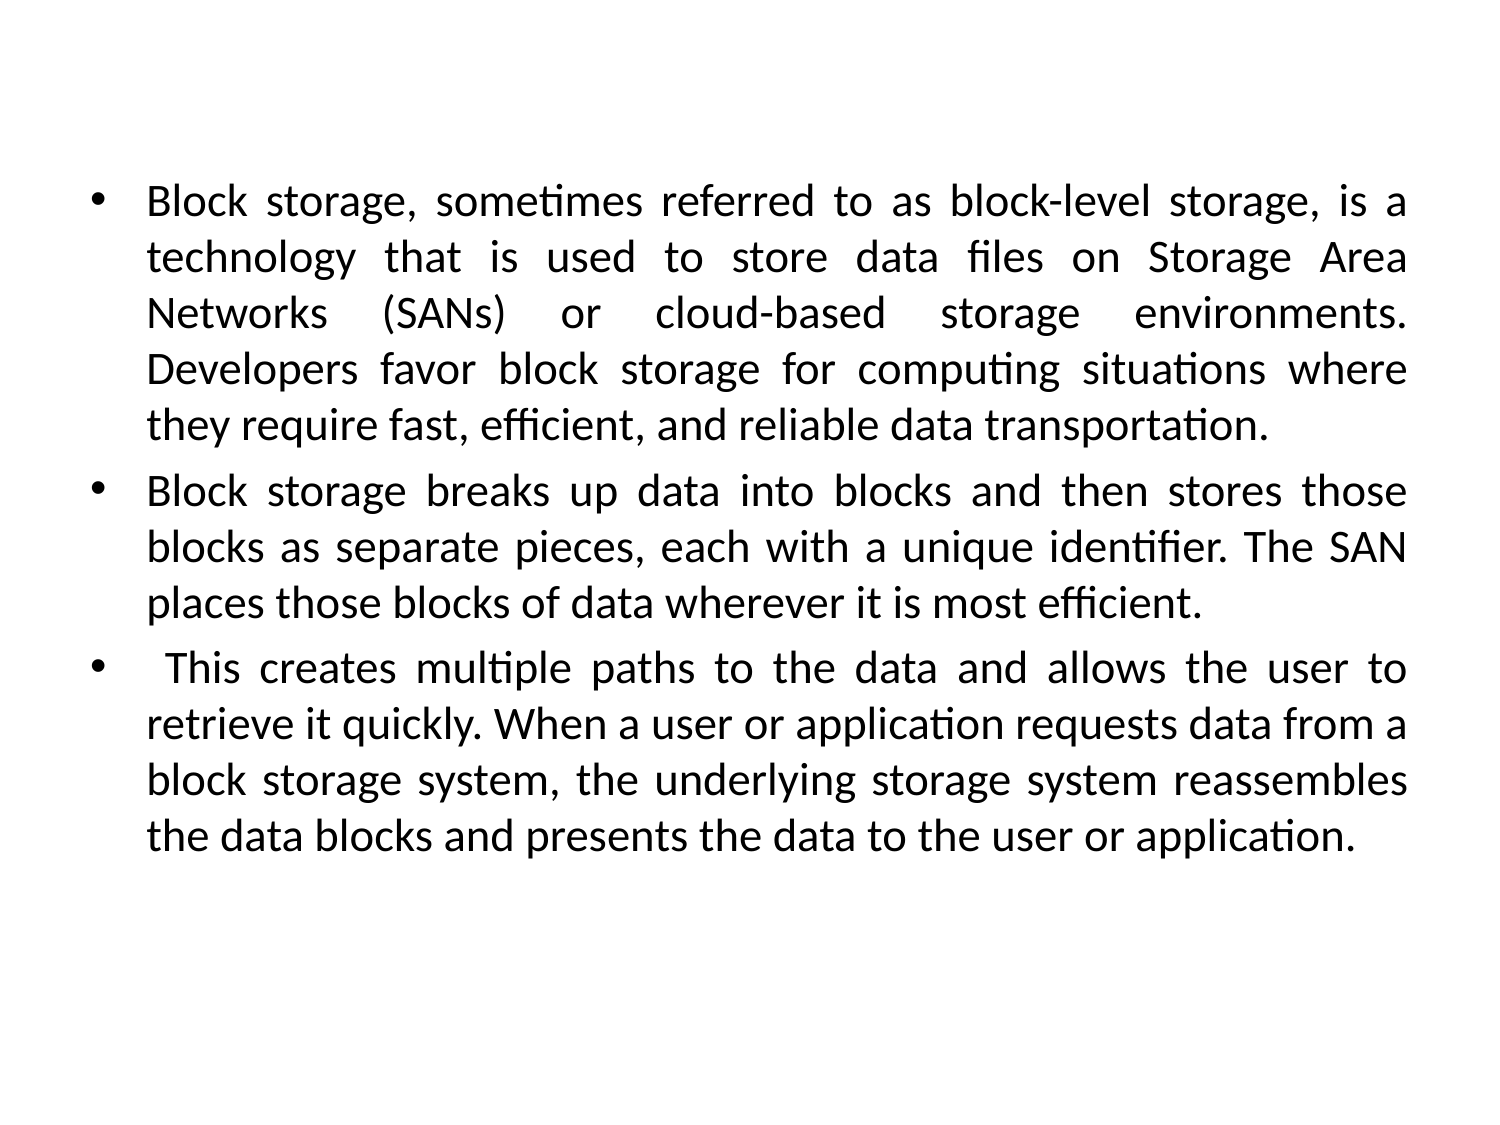

Block storage, sometimes referred to as block-level storage, is a technology that is used to store data files on Storage Area Networks (SANs) or cloud-based storage environments. Developers favor block storage for computing situations where they require fast, efficient, and reliable data transportation.
Block storage breaks up data into blocks and then stores those blocks as separate pieces, each with a unique identifier. The SAN places those blocks of data wherever it is most efficient.
 This creates multiple paths to the data and allows the user to retrieve it quickly. When a user or application requests data from a block storage system, the underlying storage system reassembles the data blocks and presents the data to the user or application.